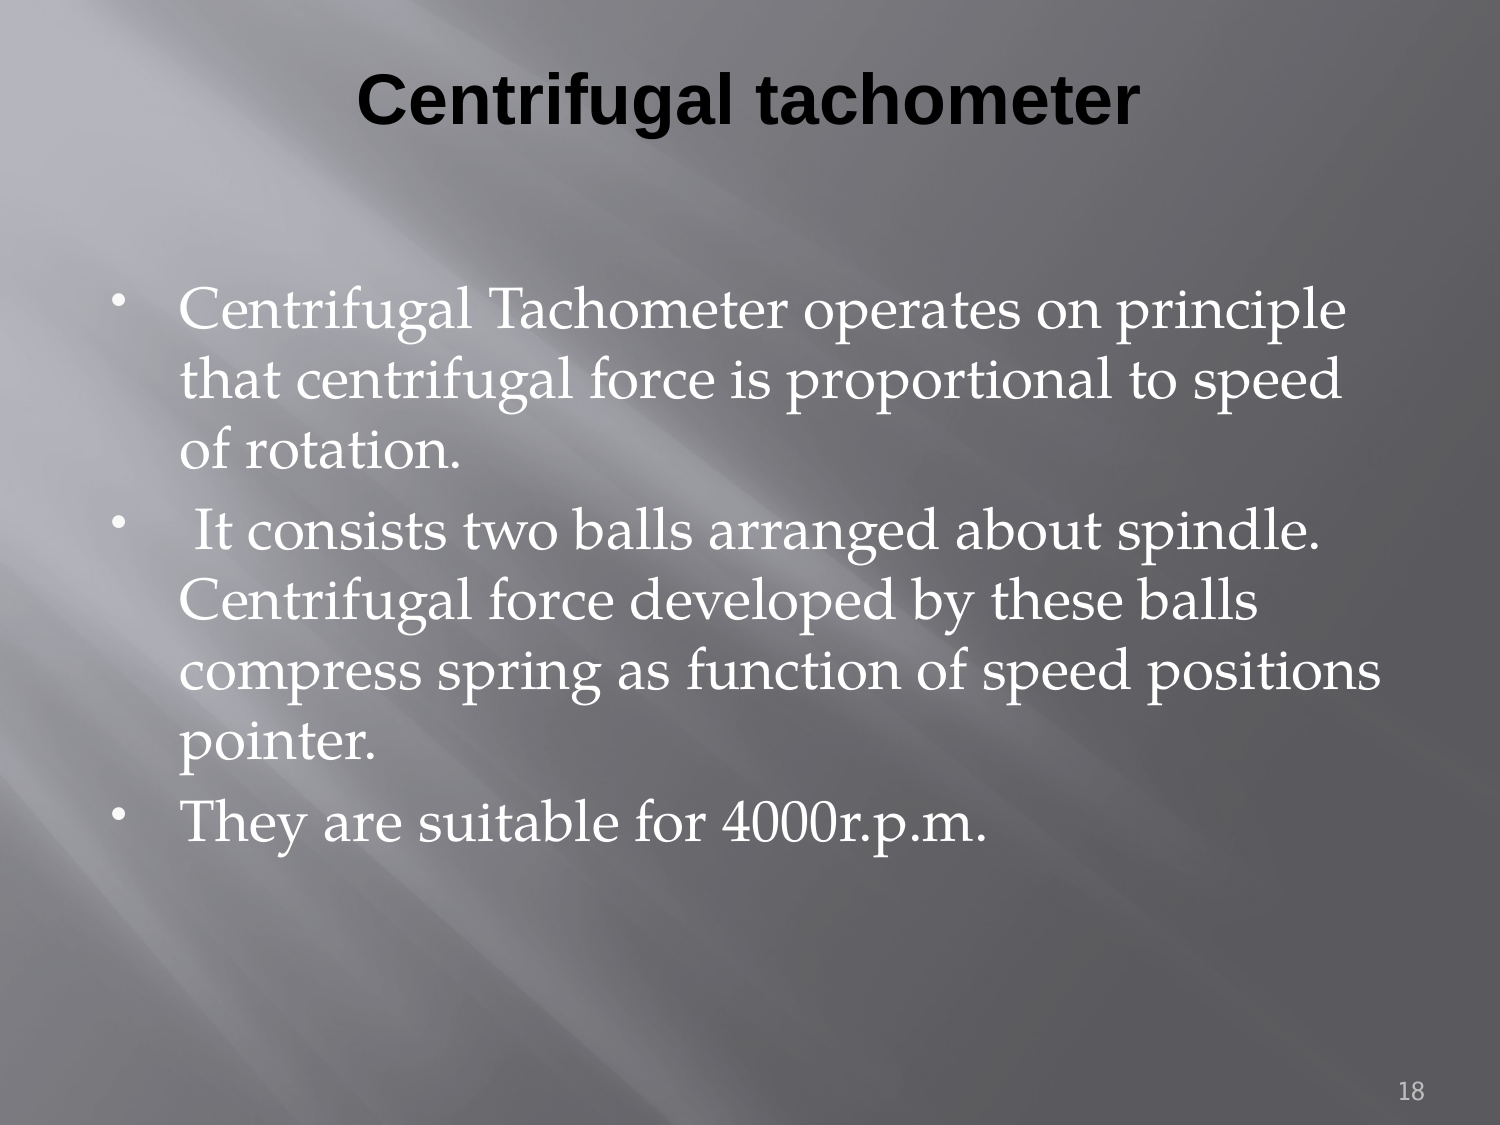

# Centrifugal tachometer
Centrifugal Tachometer operates on principle that centrifugal force is proportional to speed of rotation.
 It consists two balls arranged about spindle. Centrifugal force developed by these balls compress spring as function of speed positions pointer.
They are suitable for 4000r.p.m.
18